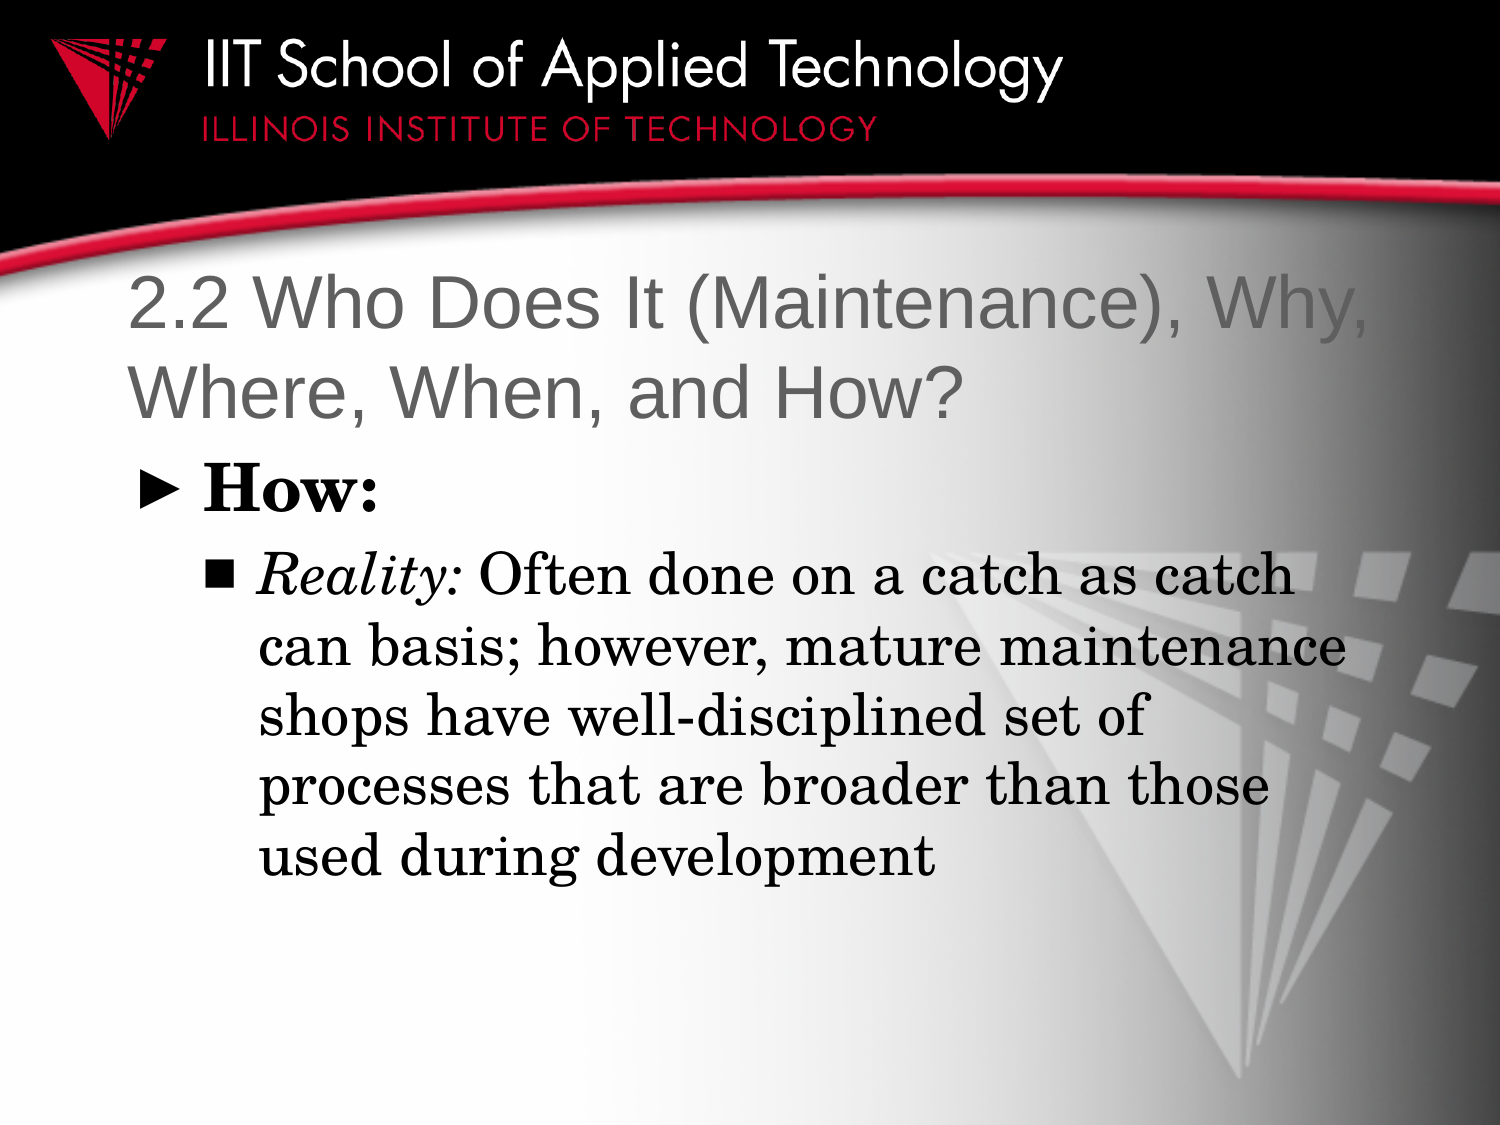

# 2.2 Who Does It (Maintenance), Why, Where, When, and How?
How:
Reality: Often done on a catch as catch can basis; however, mature maintenance shops have well-disciplined set of processes that are broader than those used during development